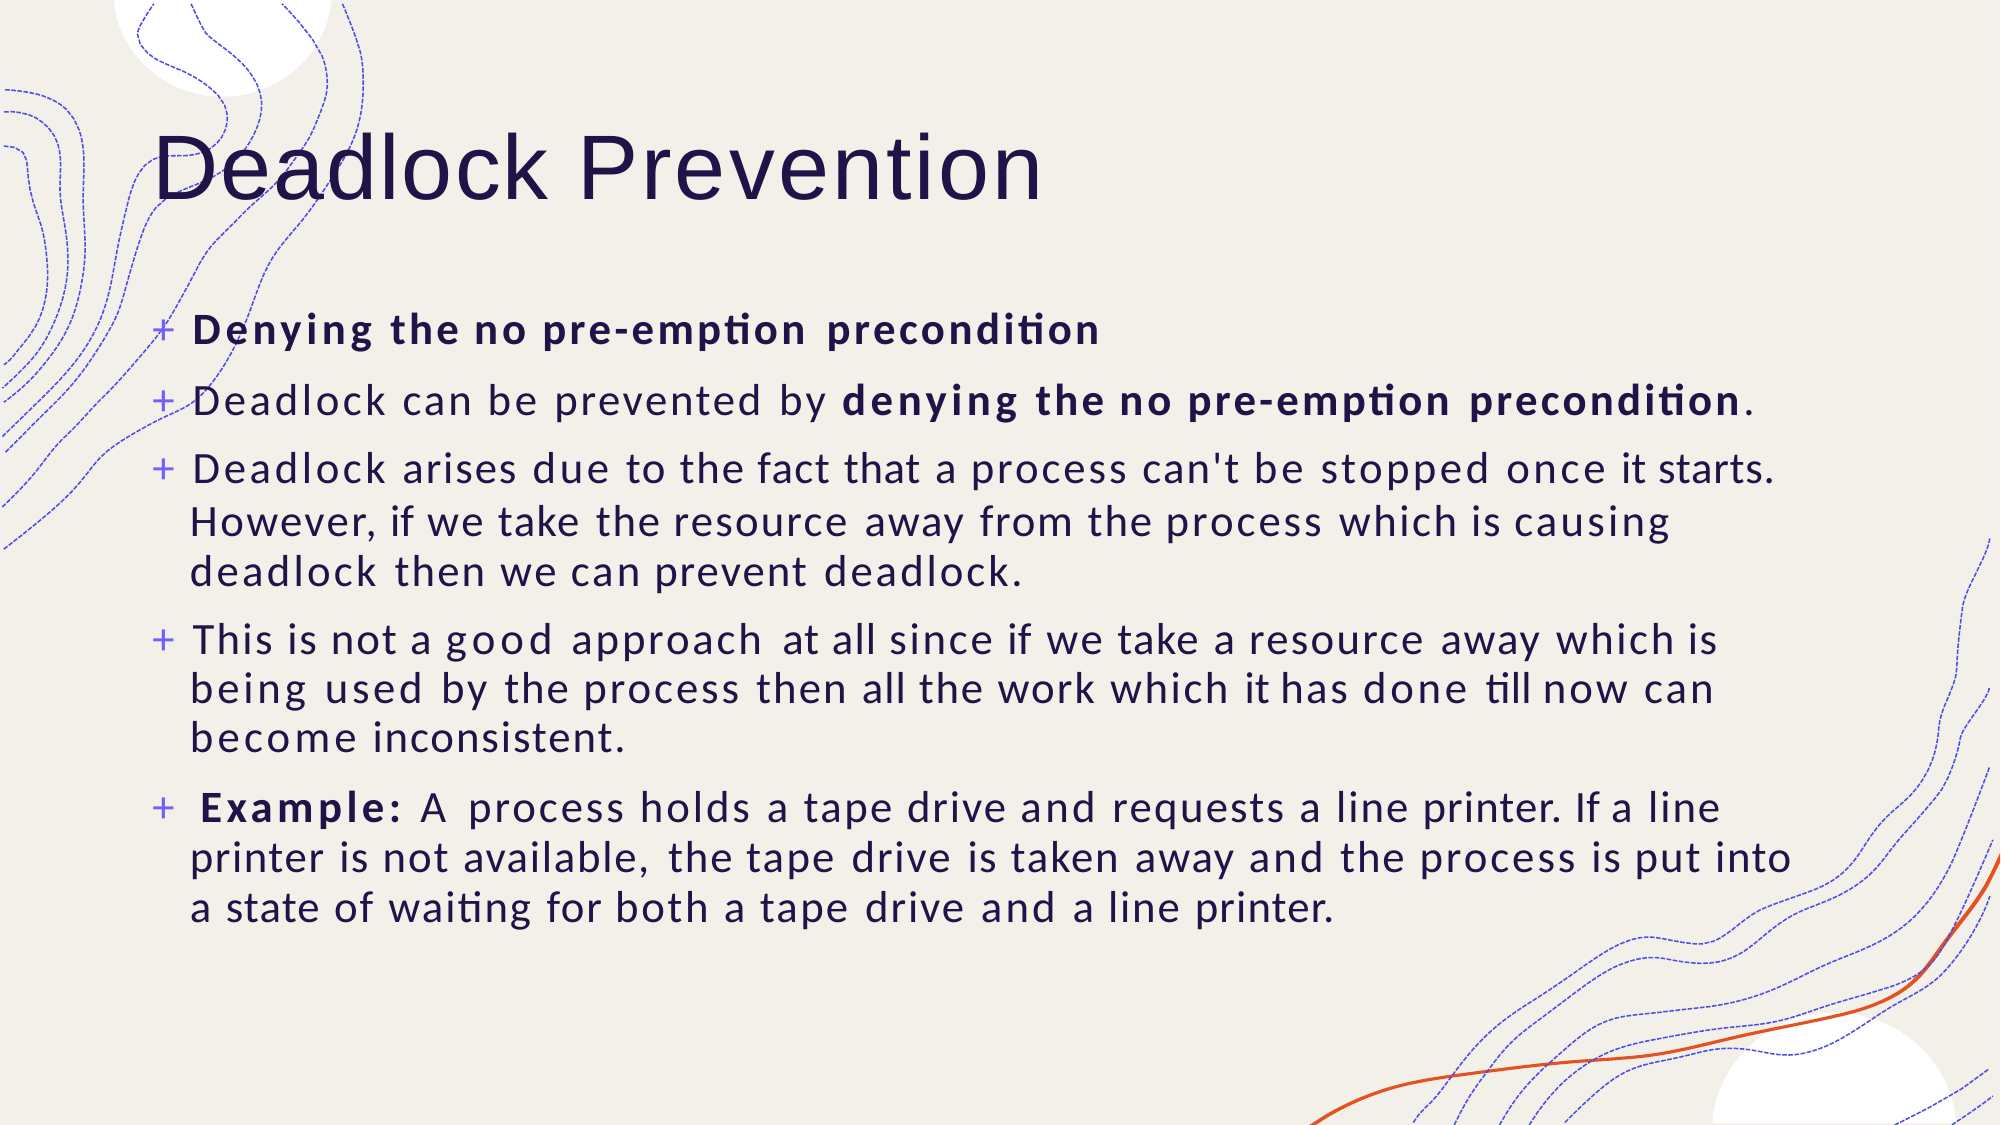

# Deadlock Prevention
+ Denying the no pre-emption precondition
+ Deadlock can be prevented by denying the no pre-emption precondition.
+ Deadlock arises due to the fact that a process can't be stopped once it starts.
However, if we take the resource away from the process which is causing  deadlock then we can prevent deadlock.
+ This is not a good approach at all since if we take a resource away which is  being used by the process then all the work which it has done till now can  become inconsistent.
+ Example: A process holds a tape drive and requests a line printer. If a line  printer is not available, the tape drive is taken away and the process is put into  a state of waiting for both a tape drive and a line printer.